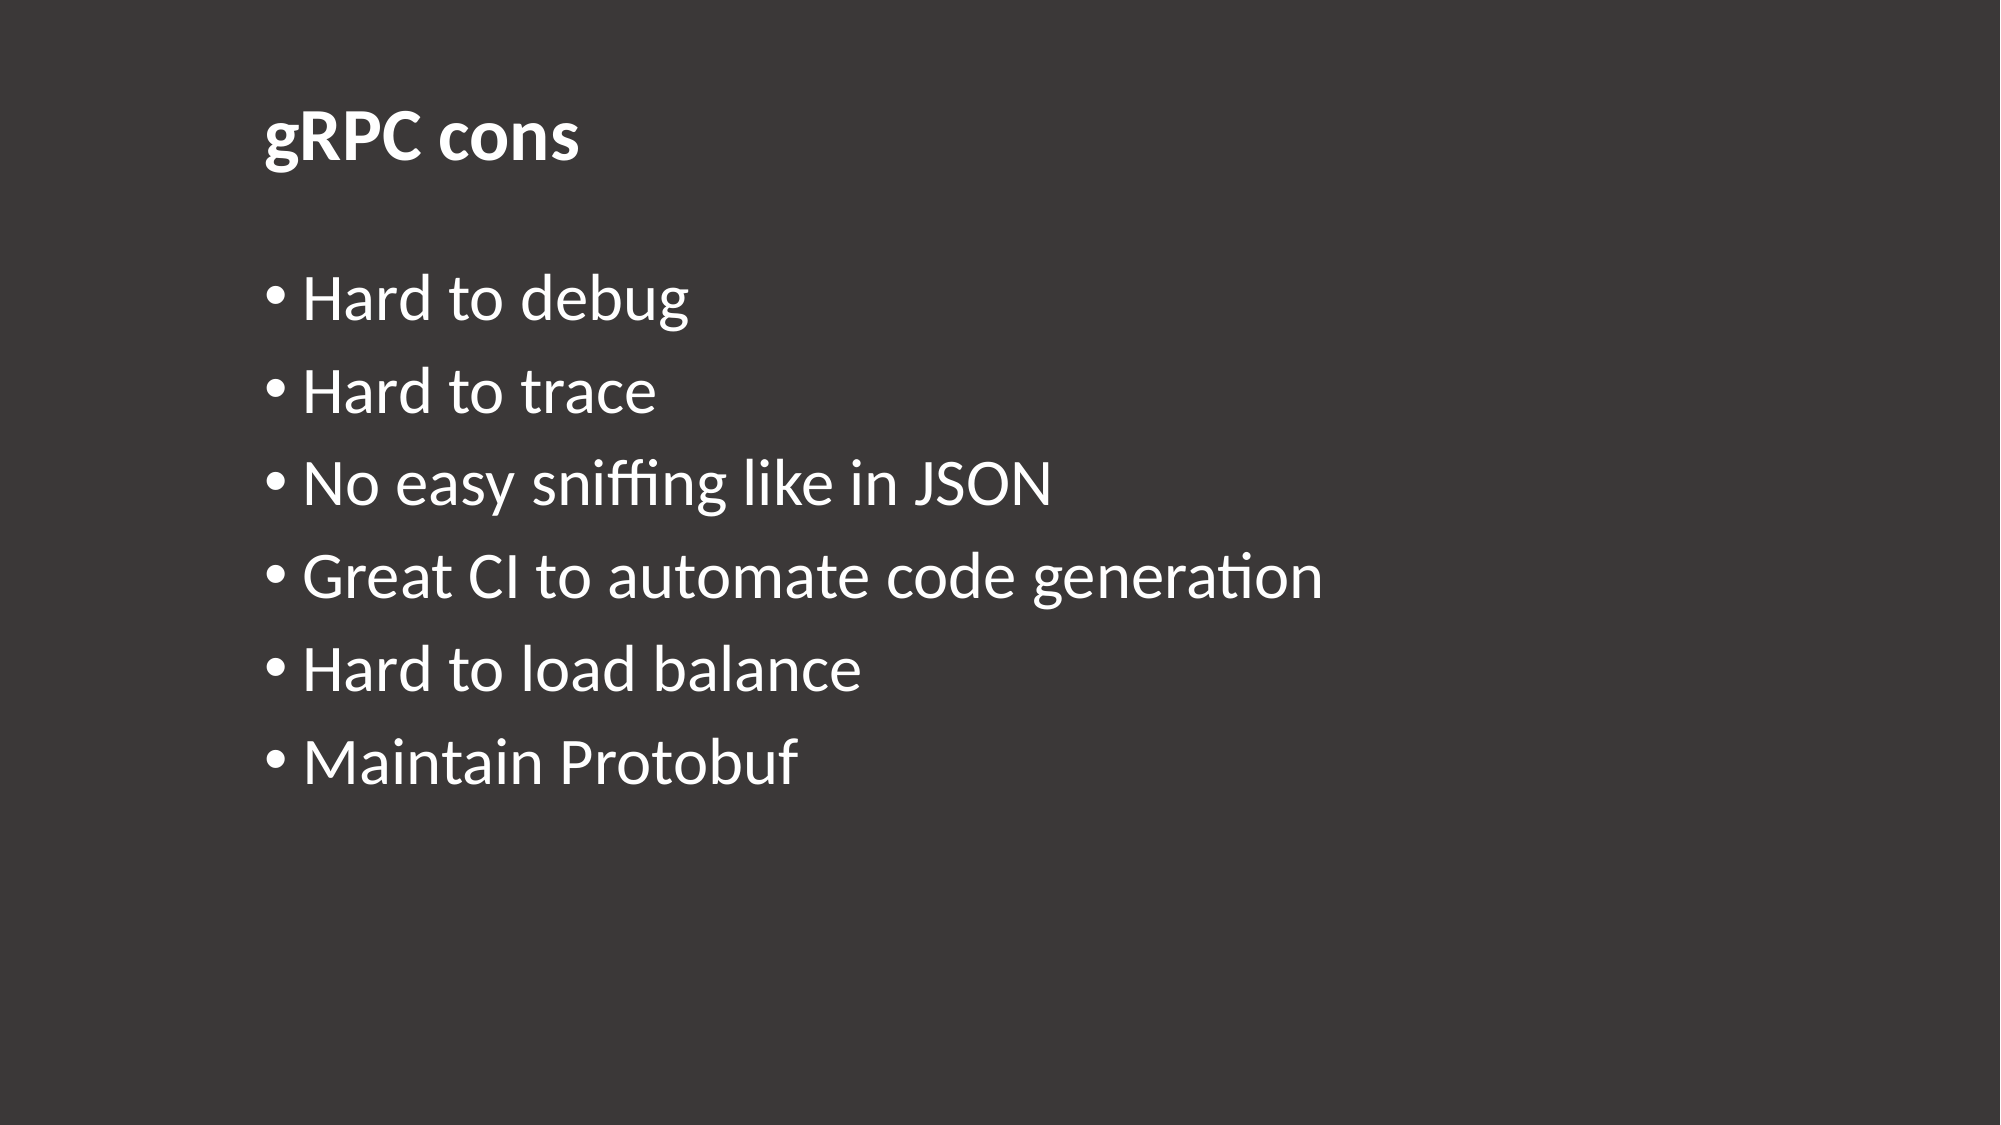

gRPC cons
Hard to debug
Hard to trace
No easy sniffing like in JSON
Great CI to automate code generation
Hard to load balance
Maintain Protobuf